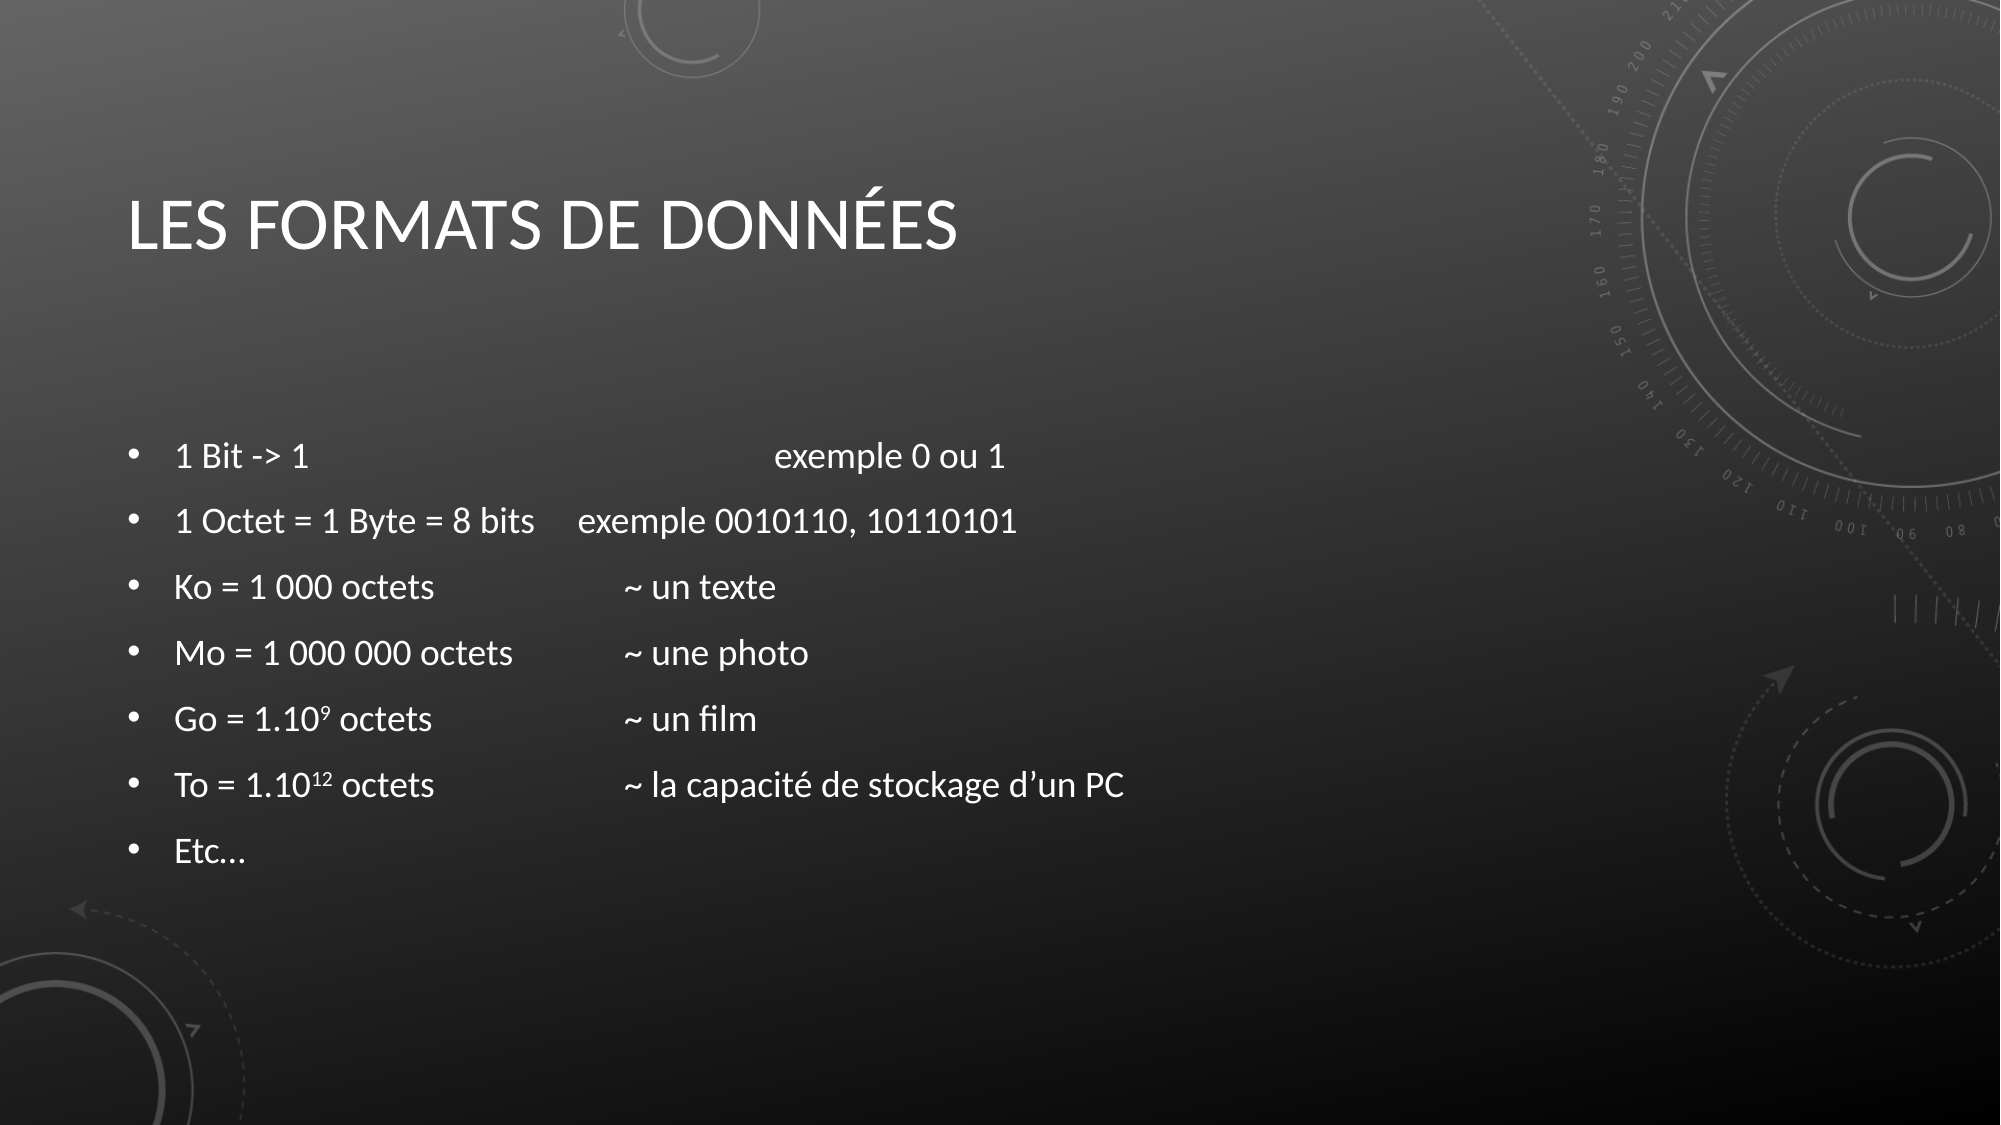

Les formats de données
1 Bit -> 1 				exemple 0 ou 1
1 Octet = 1 Byte = 8 bits     exemple 0010110, 10110101
Ko = 1 000 octets		~ un texte
Mo = 1 000 000 octets	~ une photo
Go = 1.109 octets		~ un film
To = 1.1012 octets		~ la capacité de stockage d’un PC
Etc…